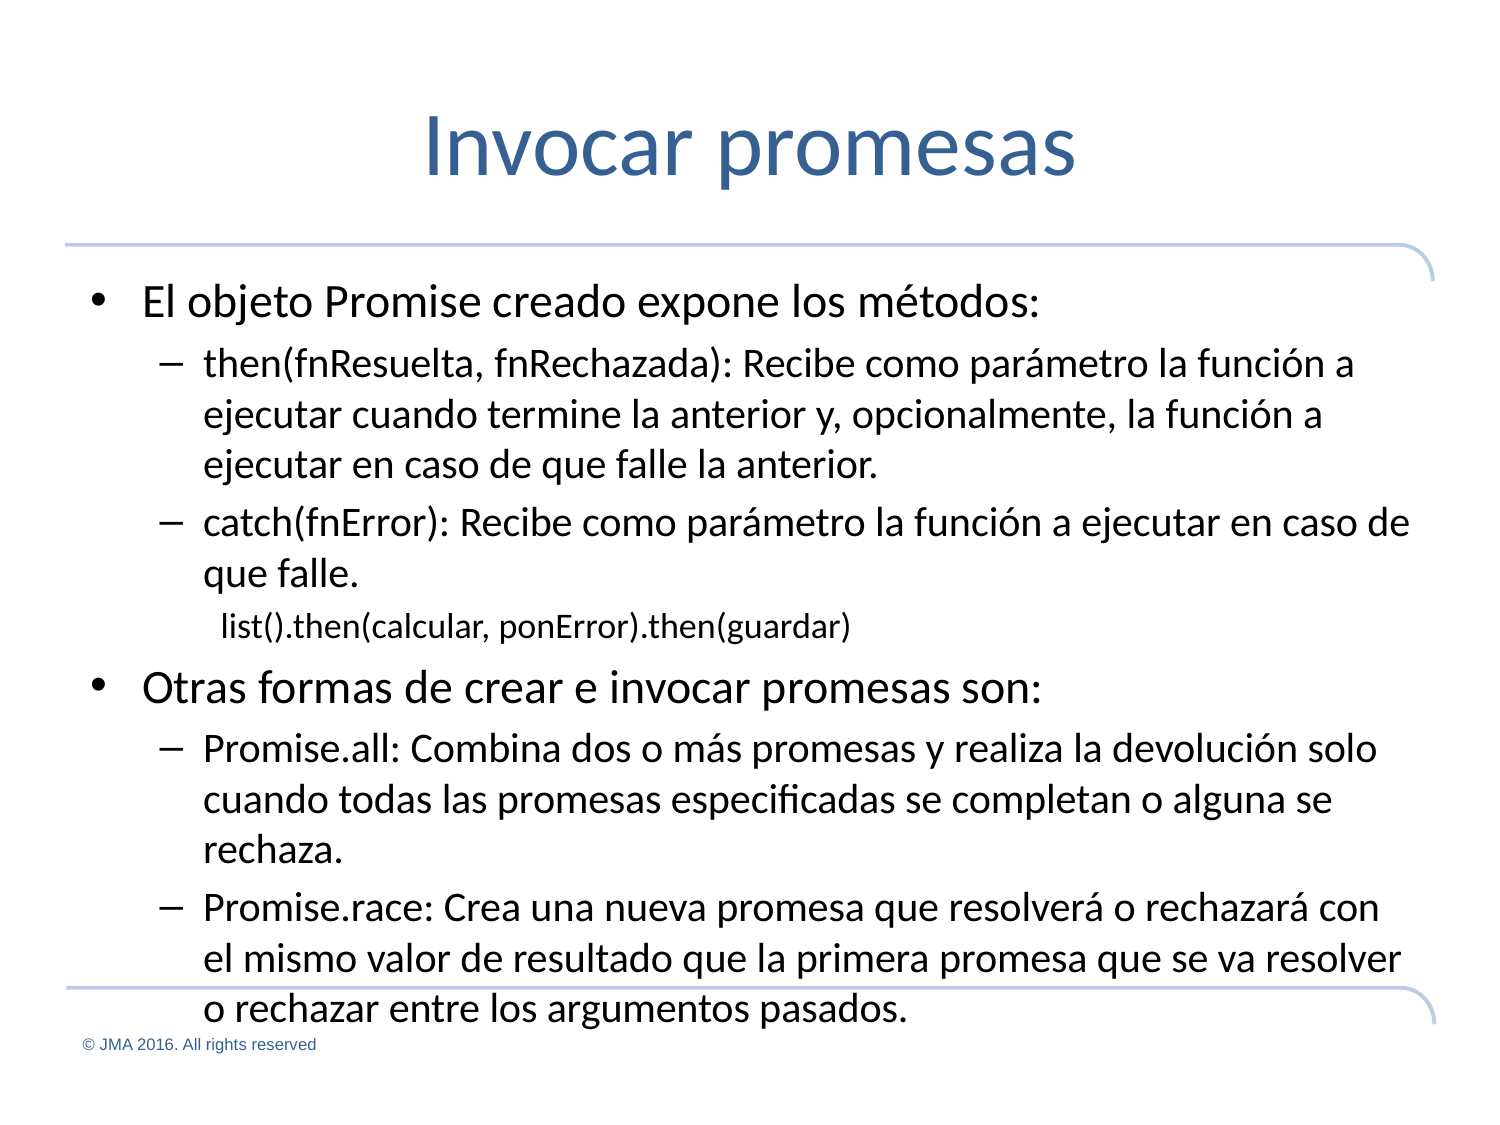

# Invocar promesas
El objeto Promise creado expone los métodos:
then(fnResuelta, fnRechazada): Recibe como parámetro la función a ejecutar cuando termine la anterior y, opcionalmente, la función a ejecutar en caso de que falle la anterior.
catch(fnError): Recibe como parámetro la función a ejecutar en caso de que falle.
list().then(calcular, ponError).then(guardar)
Otras formas de crear e invocar promesas son:
Promise.all: Combina dos o más promesas y realiza la devolución solo cuando todas las promesas especificadas se completan o alguna se rechaza.
Promise.race: Crea una nueva promesa que resolverá o rechazará con el mismo valor de resultado que la primera promesa que se va resolver o rechazar entre los argumentos pasados.